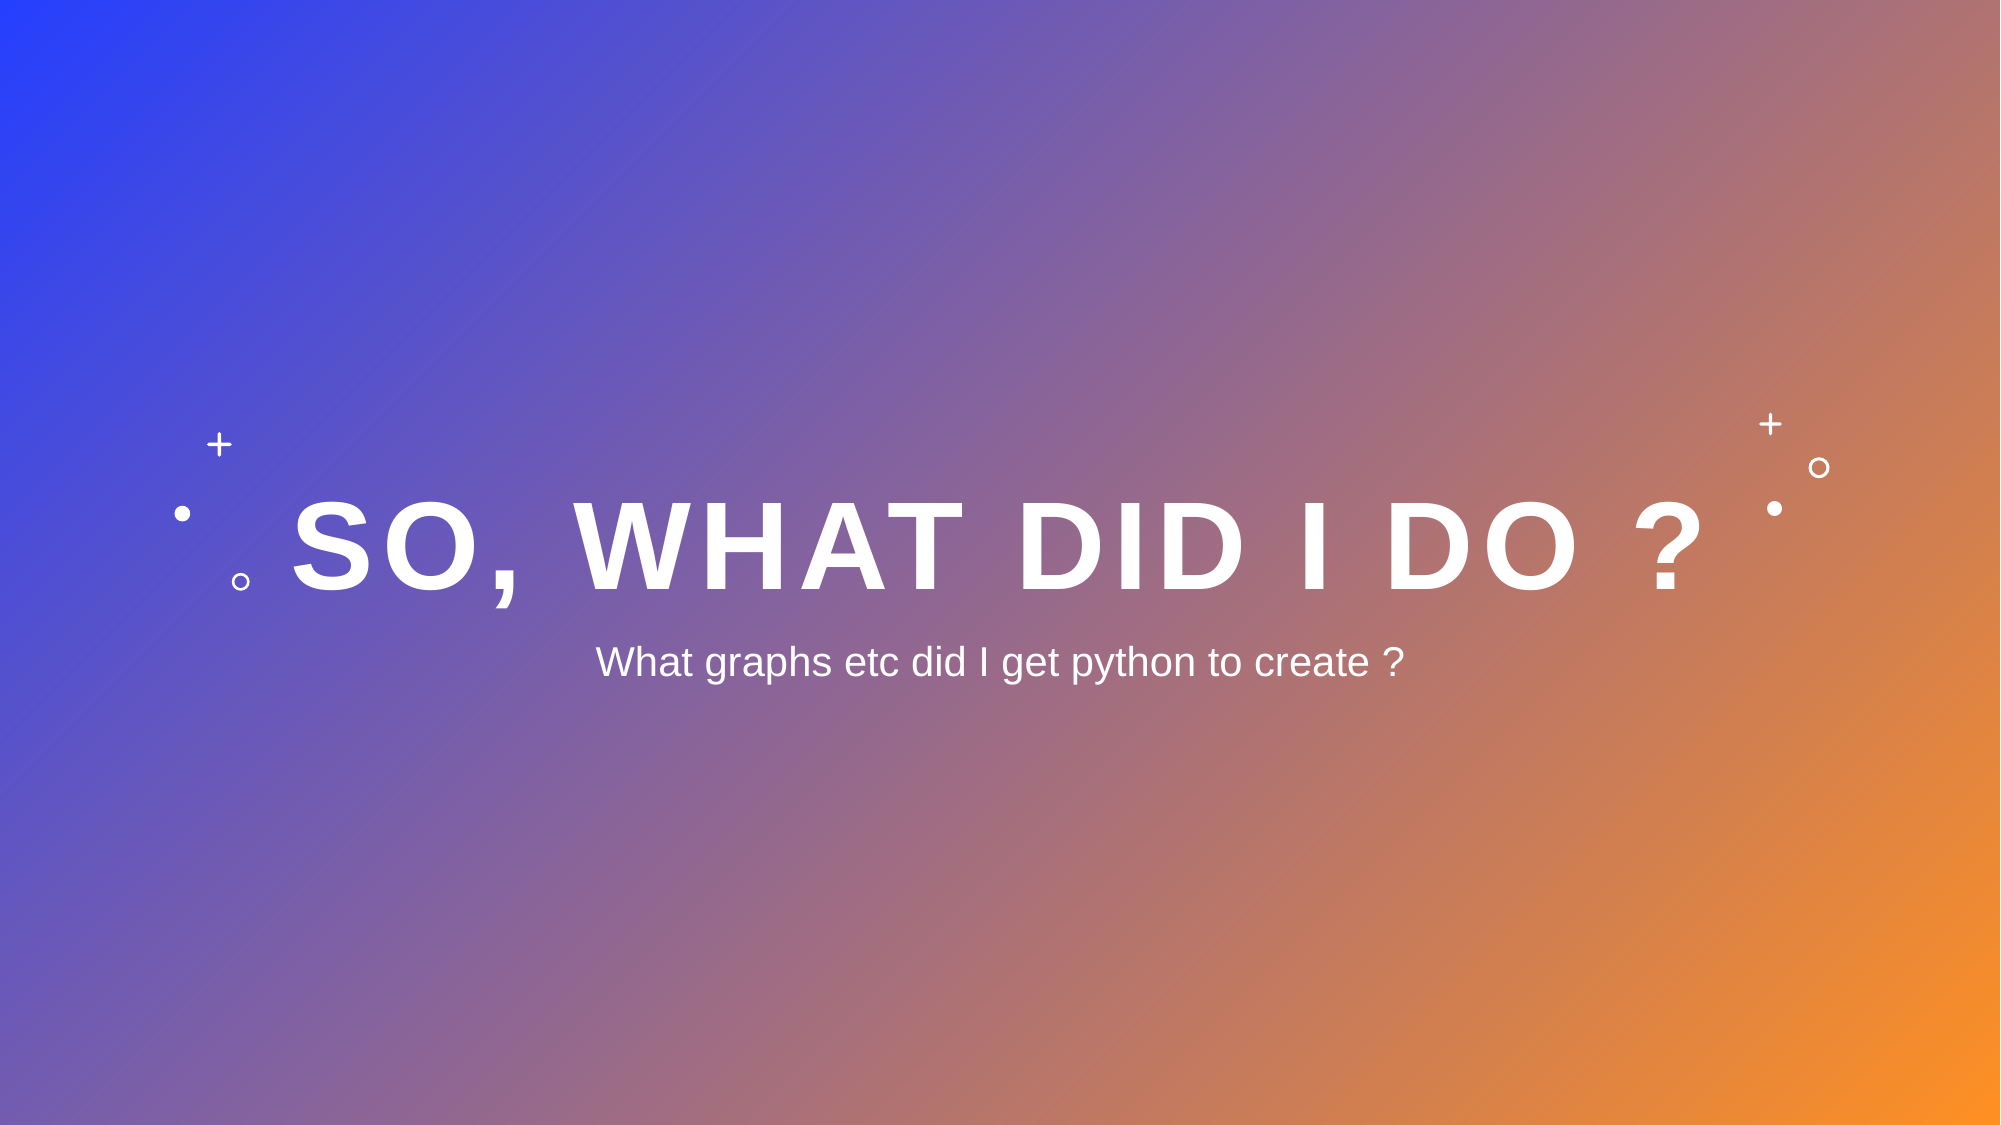

# So, What did I do ?
What graphs etc did I get python to create ?